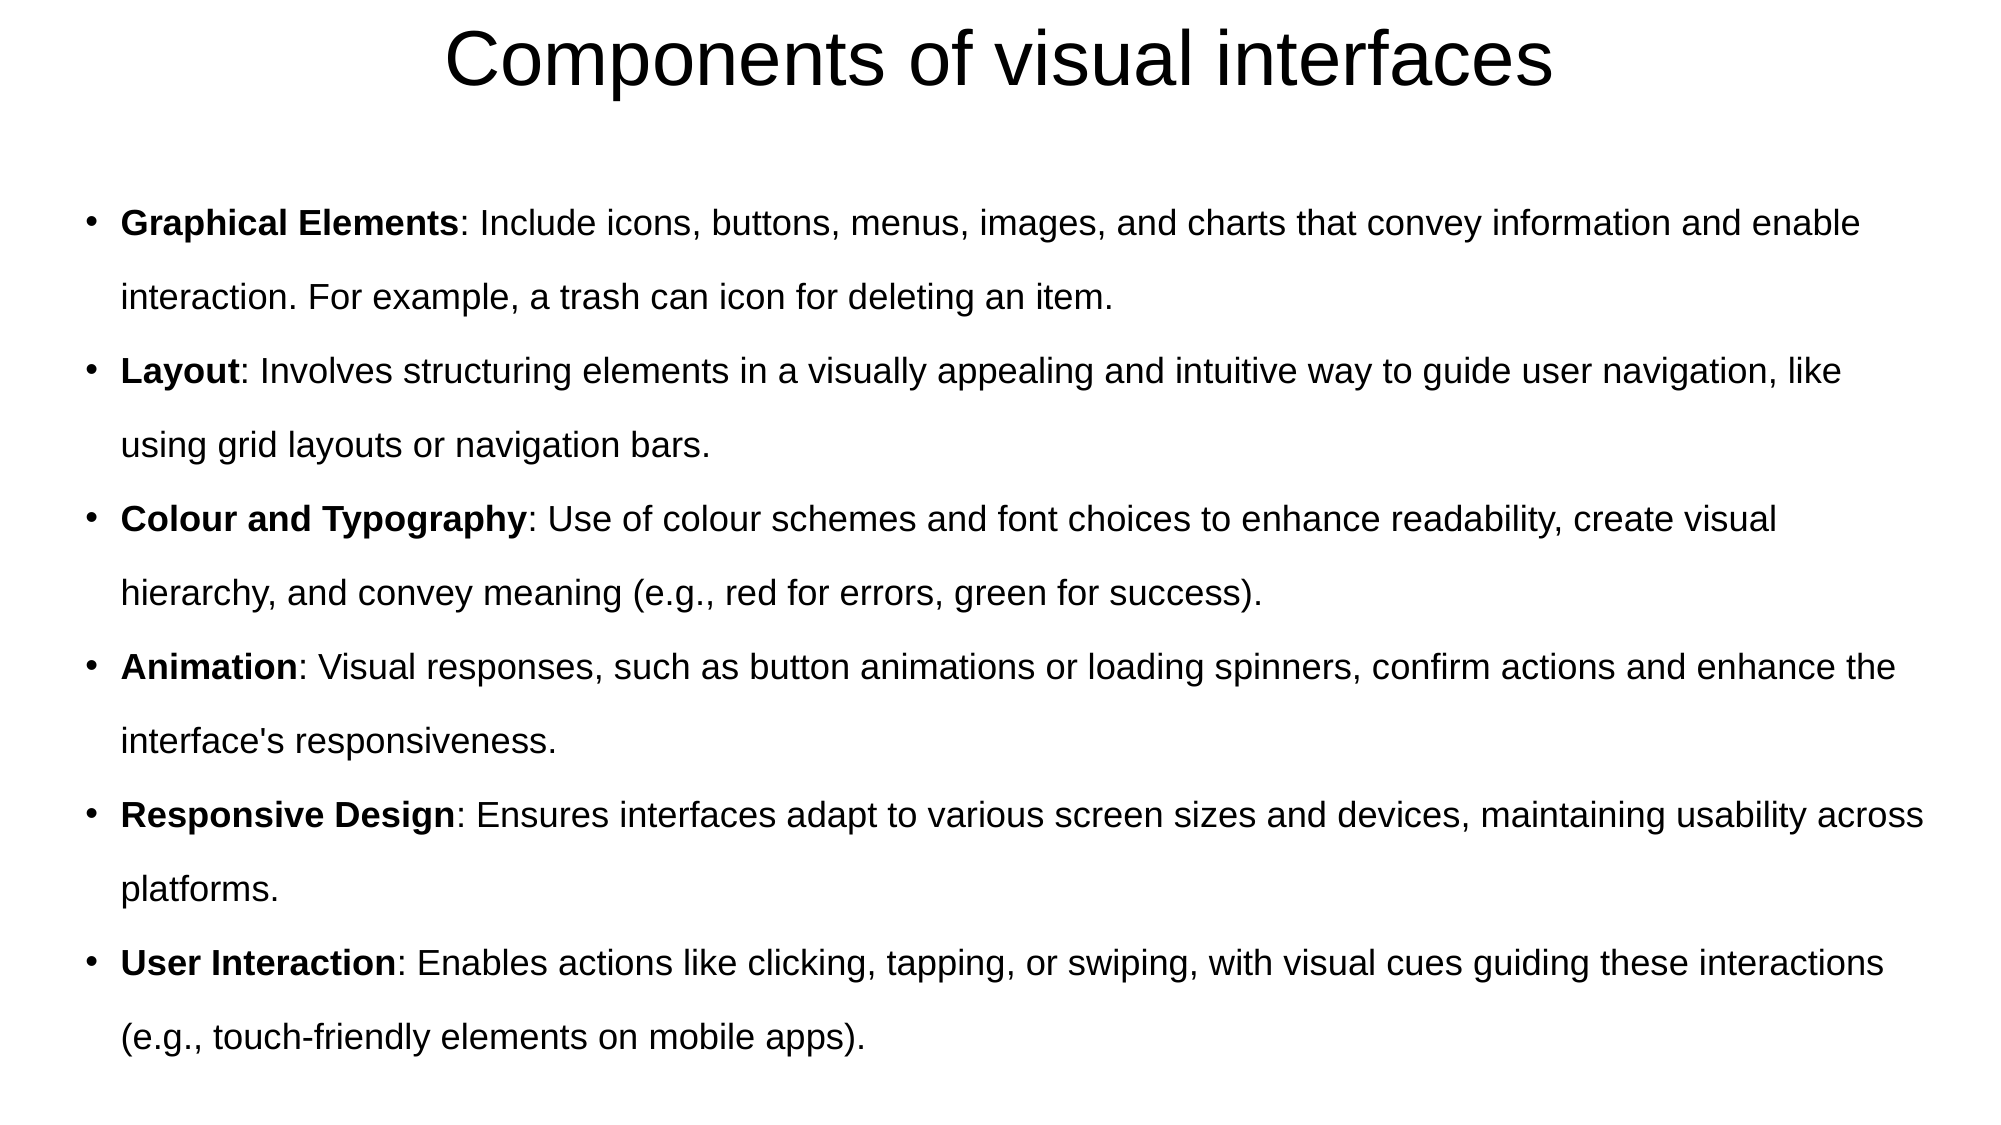

# Components of visual interfaces
Graphical Elements: Include icons, buttons, menus, images, and charts that convey information and enable interaction. For example, a trash can icon for deleting an item.
Layout: Involves structuring elements in a visually appealing and intuitive way to guide user navigation, like using grid layouts or navigation bars.
Colour and Typography: Use of colour schemes and font choices to enhance readability, create visual hierarchy, and convey meaning (e.g., red for errors, green for success).
Animation: Visual responses, such as button animations or loading spinners, confirm actions and enhance the interface's responsiveness.
Responsive Design: Ensures interfaces adapt to various screen sizes and devices, maintaining usability across platforms.
User Interaction: Enables actions like clicking, tapping, or swiping, with visual cues guiding these interactions (e.g., touch-friendly elements on mobile apps).